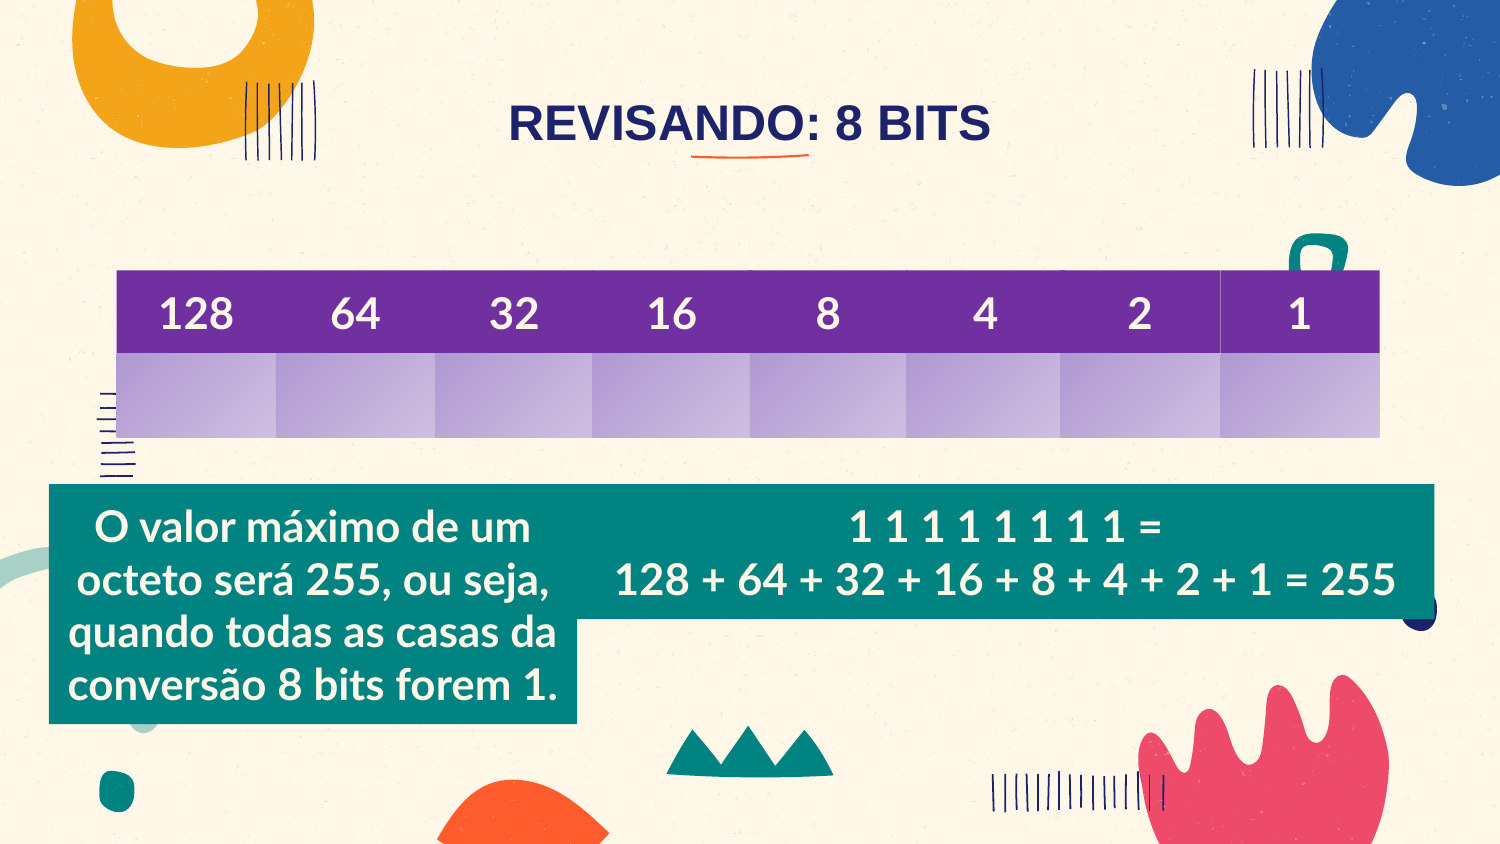

# REVISANDO: 8 BITS

2
1
4
64
32
16
8
128

O valor máximo de um octeto será 255, ou seja, quando todas as casas da conversão 8 bits forem 1.
1 1 1 1 1 1 1 1 =
128 + 64 + 32 + 16 + 8 + 4 + 2 + 1 = 255